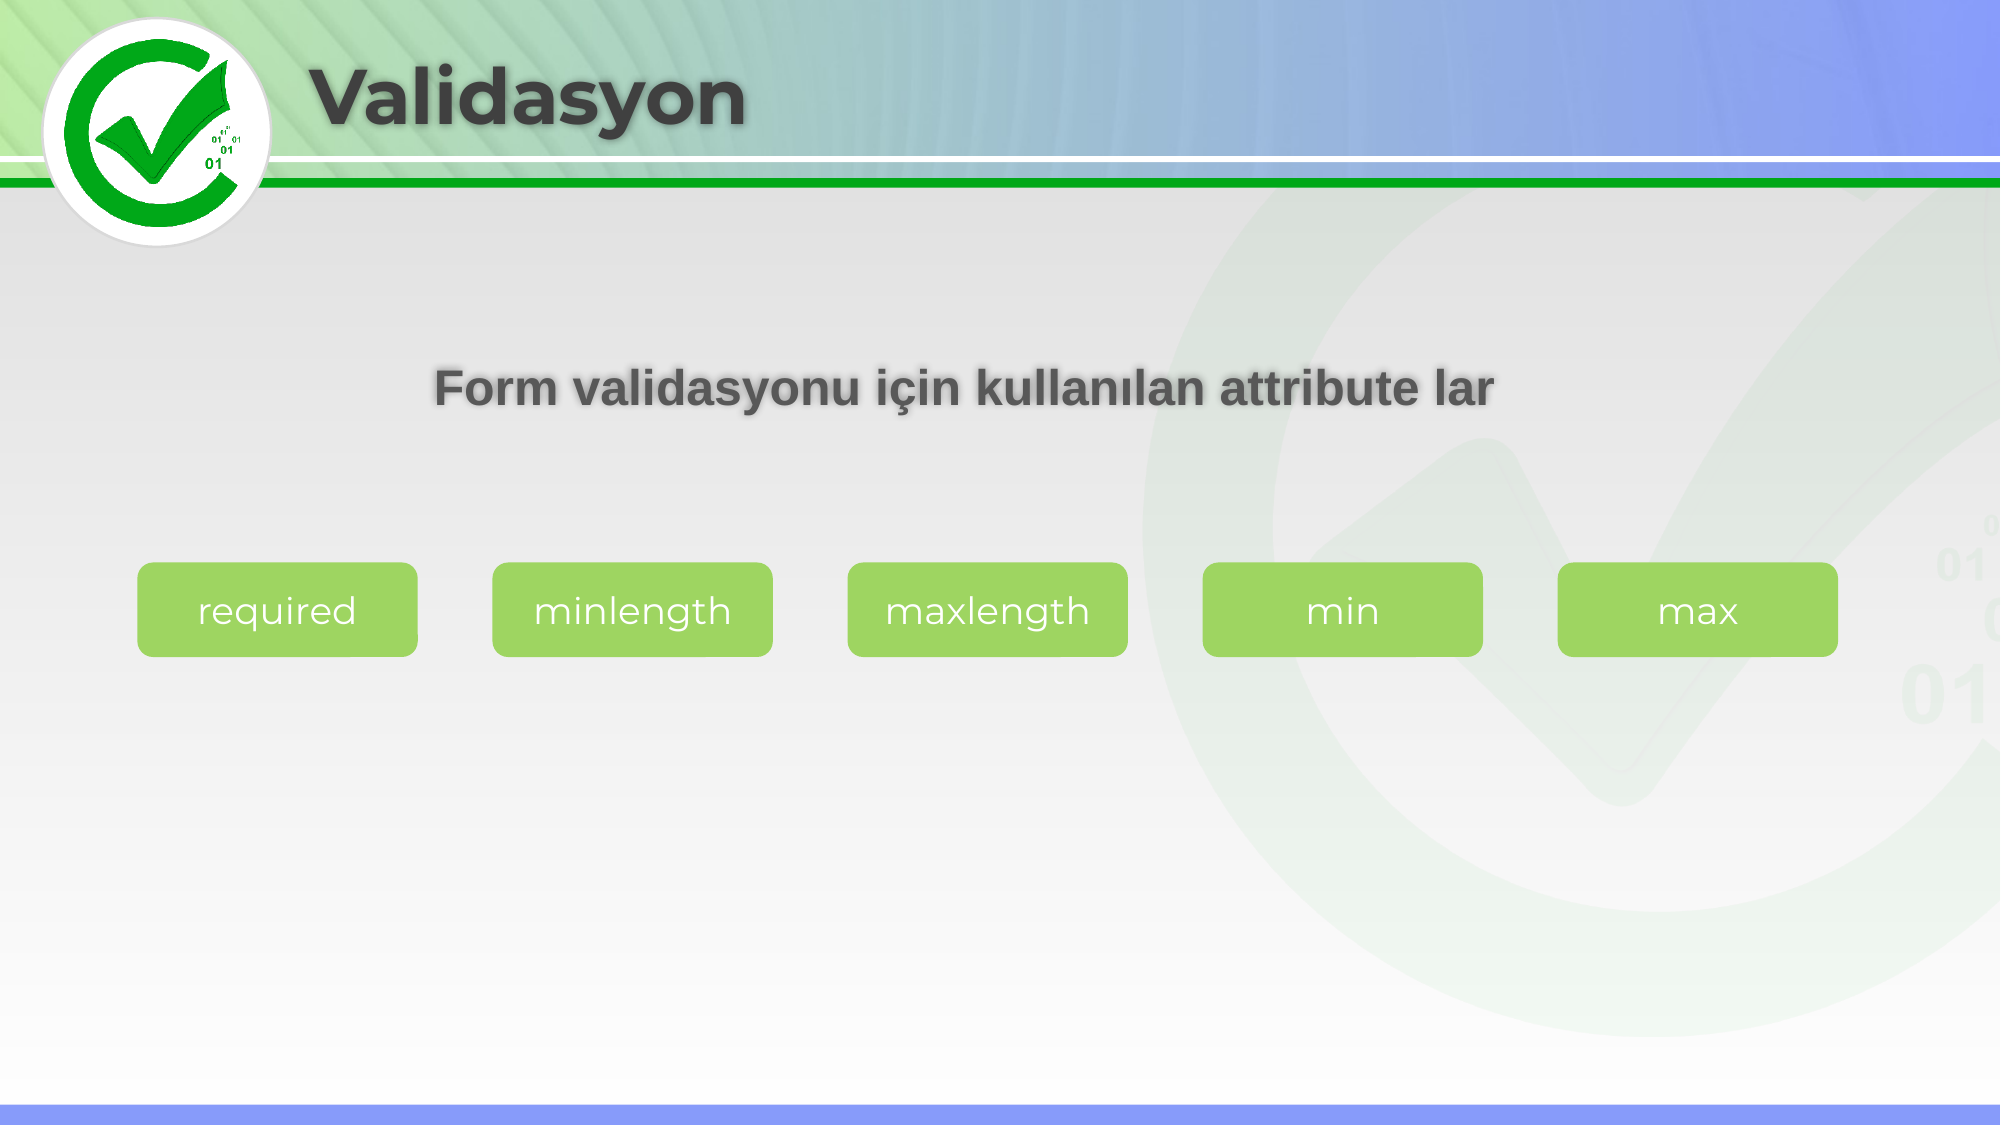

Validasyon
Form validasyonu için kullanılan attribute lar
required
minlength
maxlength
min
max